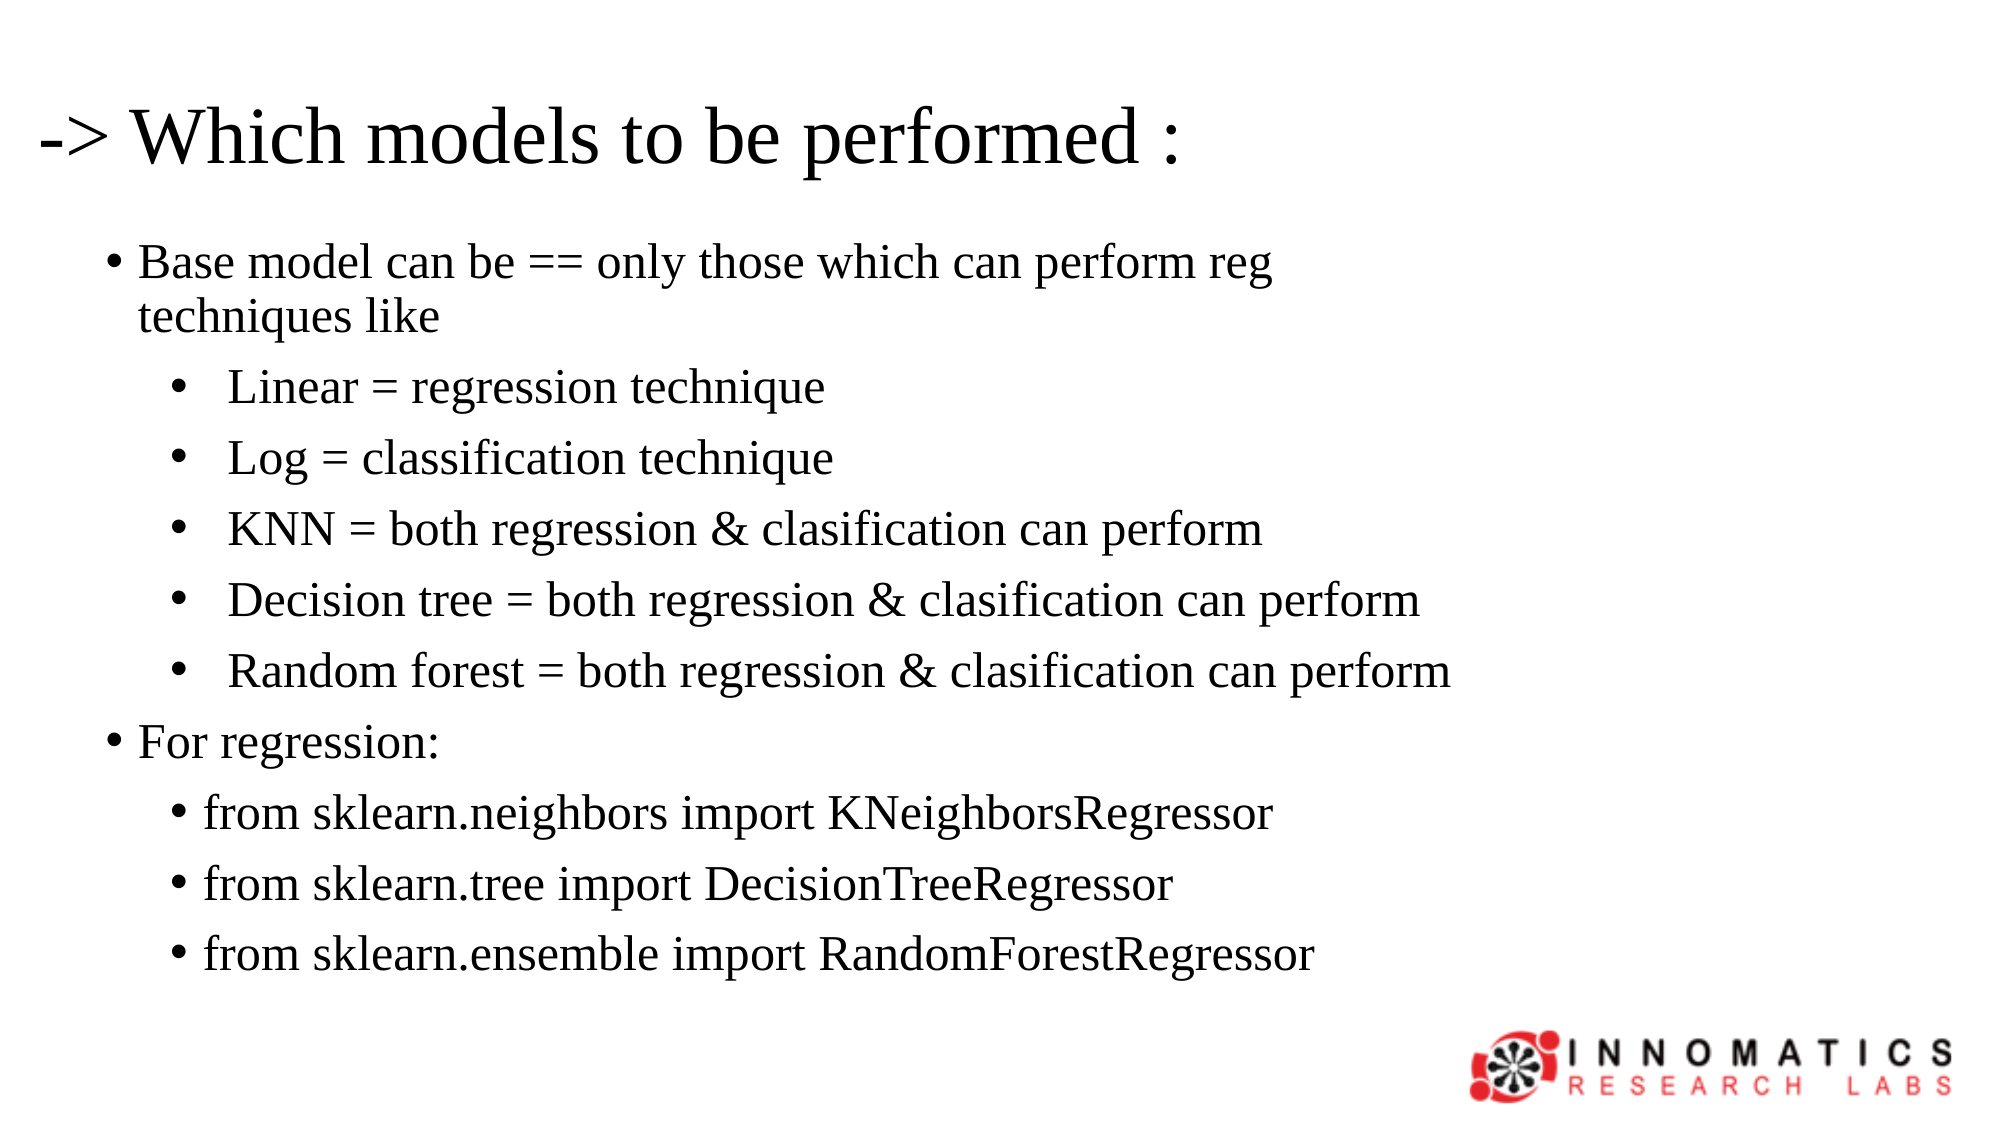

# -> Which models to be performed :
Base model can be == only those which can perform reg techniques like
  Linear = regression technique
  Log = classification technique
  KNN = both regression & clasification can perform
  Decision tree = both regression & clasification can perform
  Random forest = both regression & clasification can perform
For regression:
from sklearn.neighbors import KNeighborsRegressor
from sklearn.tree import DecisionTreeRegressor
from sklearn.ensemble import RandomForestRegressor